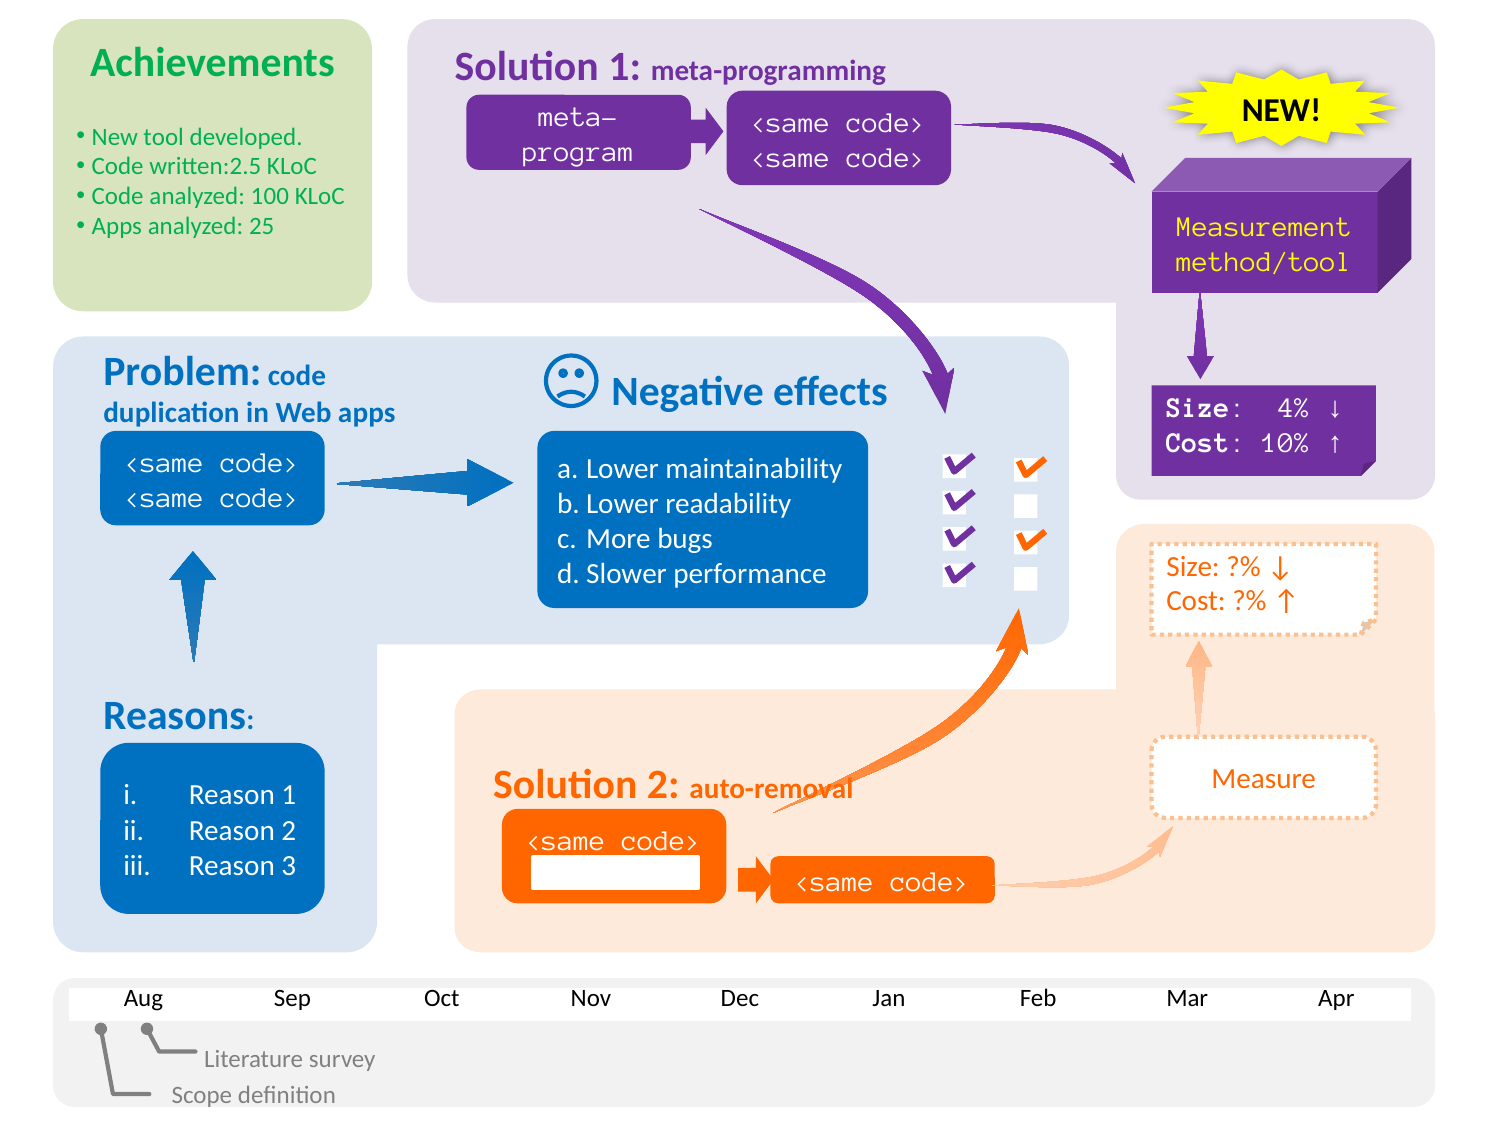

Achievements

New tool developed.
Code written:2.5 KLoC
Code analyzed: 100 KLoC
Apps analyzed: 25

Solution 1: meta-programming
NEW!

<same code>
<same code>
meta-program

Measurement method/tool

Problem: code duplication in Web apps

Negative effects
Size:  4% ↓
Cost: 10% ↑
<same code>
<same code>
Lower maintainability
Lower readability
More bugs
Slower performance

Size: ?% ↓
Cost: ?% ↑

Reasons:
Measure
Reason 1
Reason 2
Reason 3
Solution 2: auto-removal

<same code>
----------
<same code>

| Aug | Sep | Oct | Nov | Dec | Jan | Feb | Mar | Apr |
| --- | --- | --- | --- | --- | --- | --- | --- | --- |

Literature survey
Scope definition